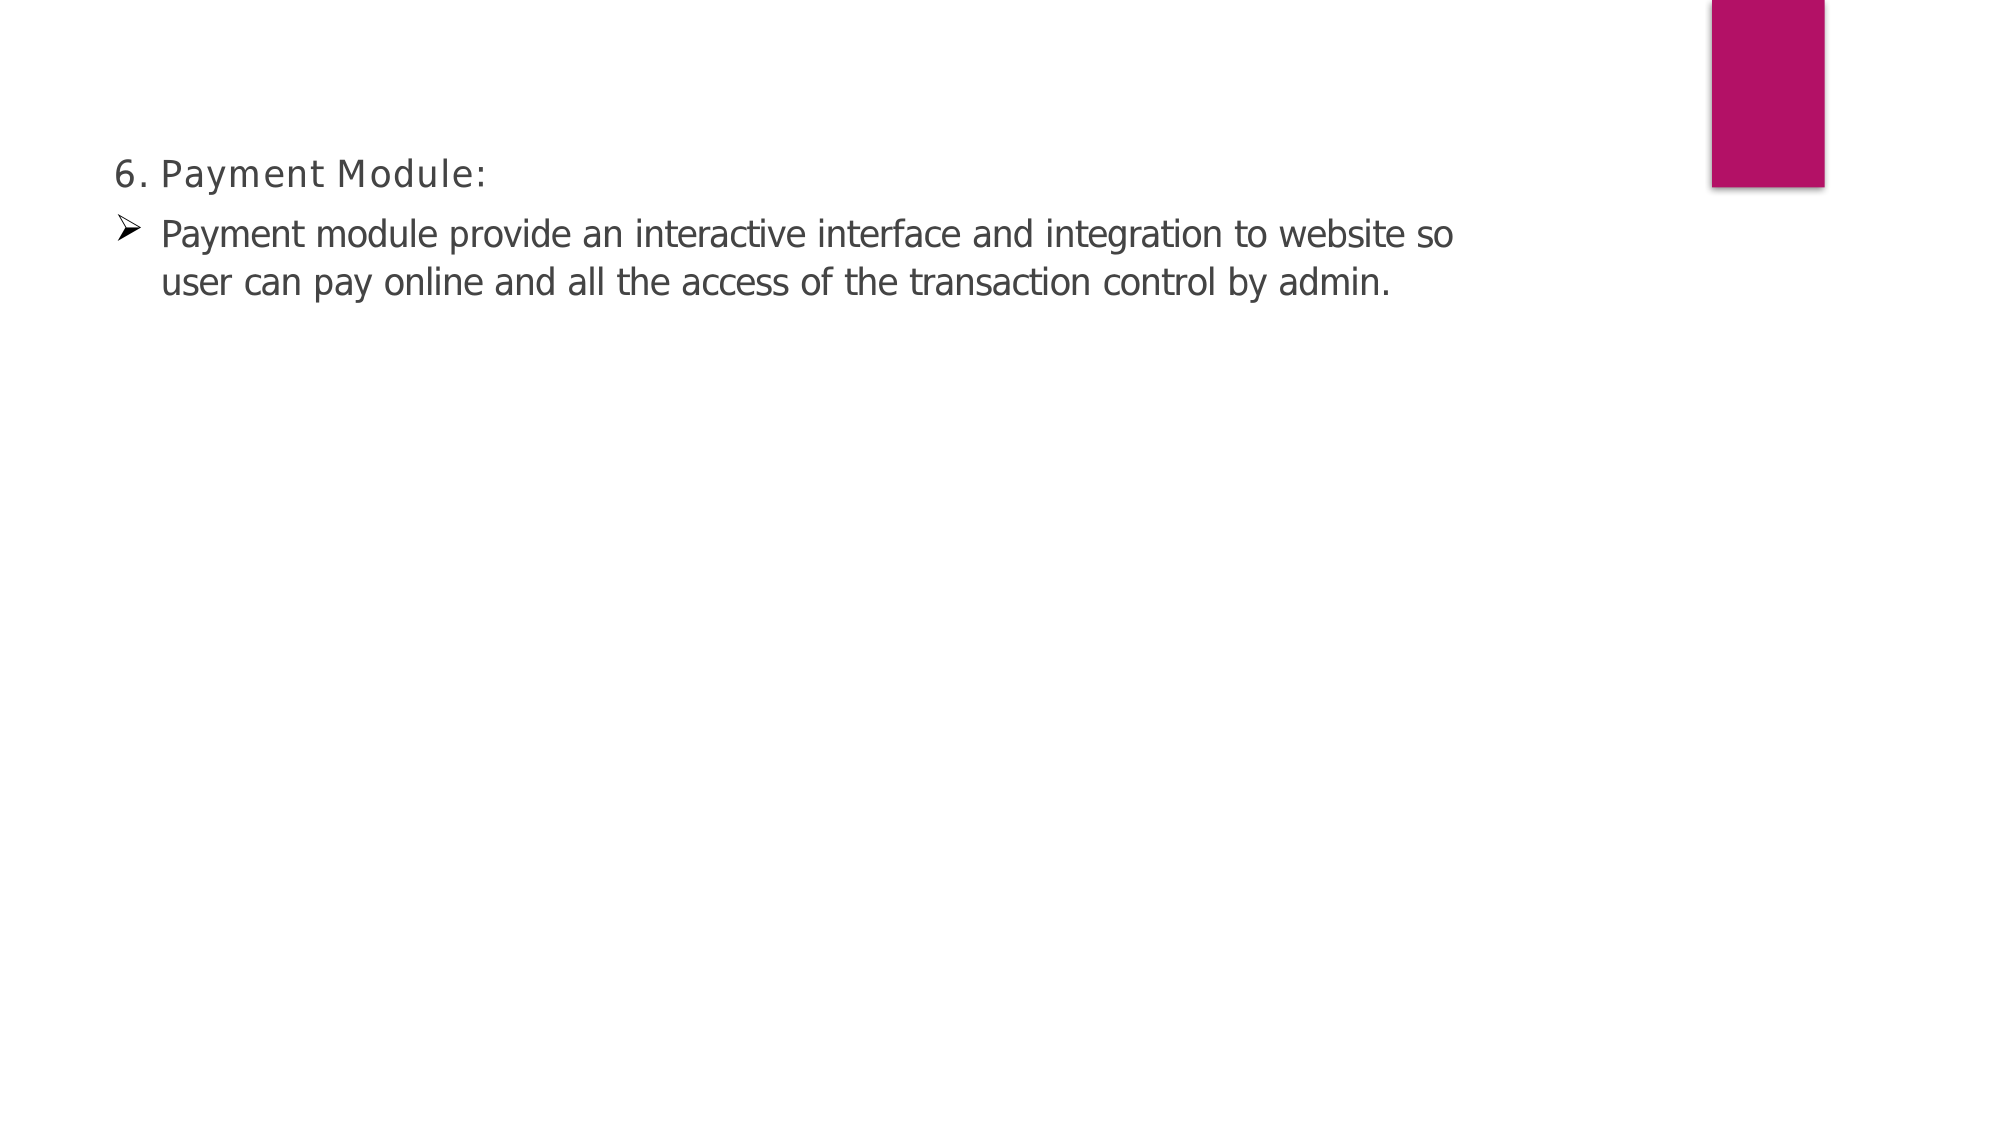

6. Payment Module:
Payment module provide an interactive interface and integration to website so user can pay online and all the access of the transaction control by admin.